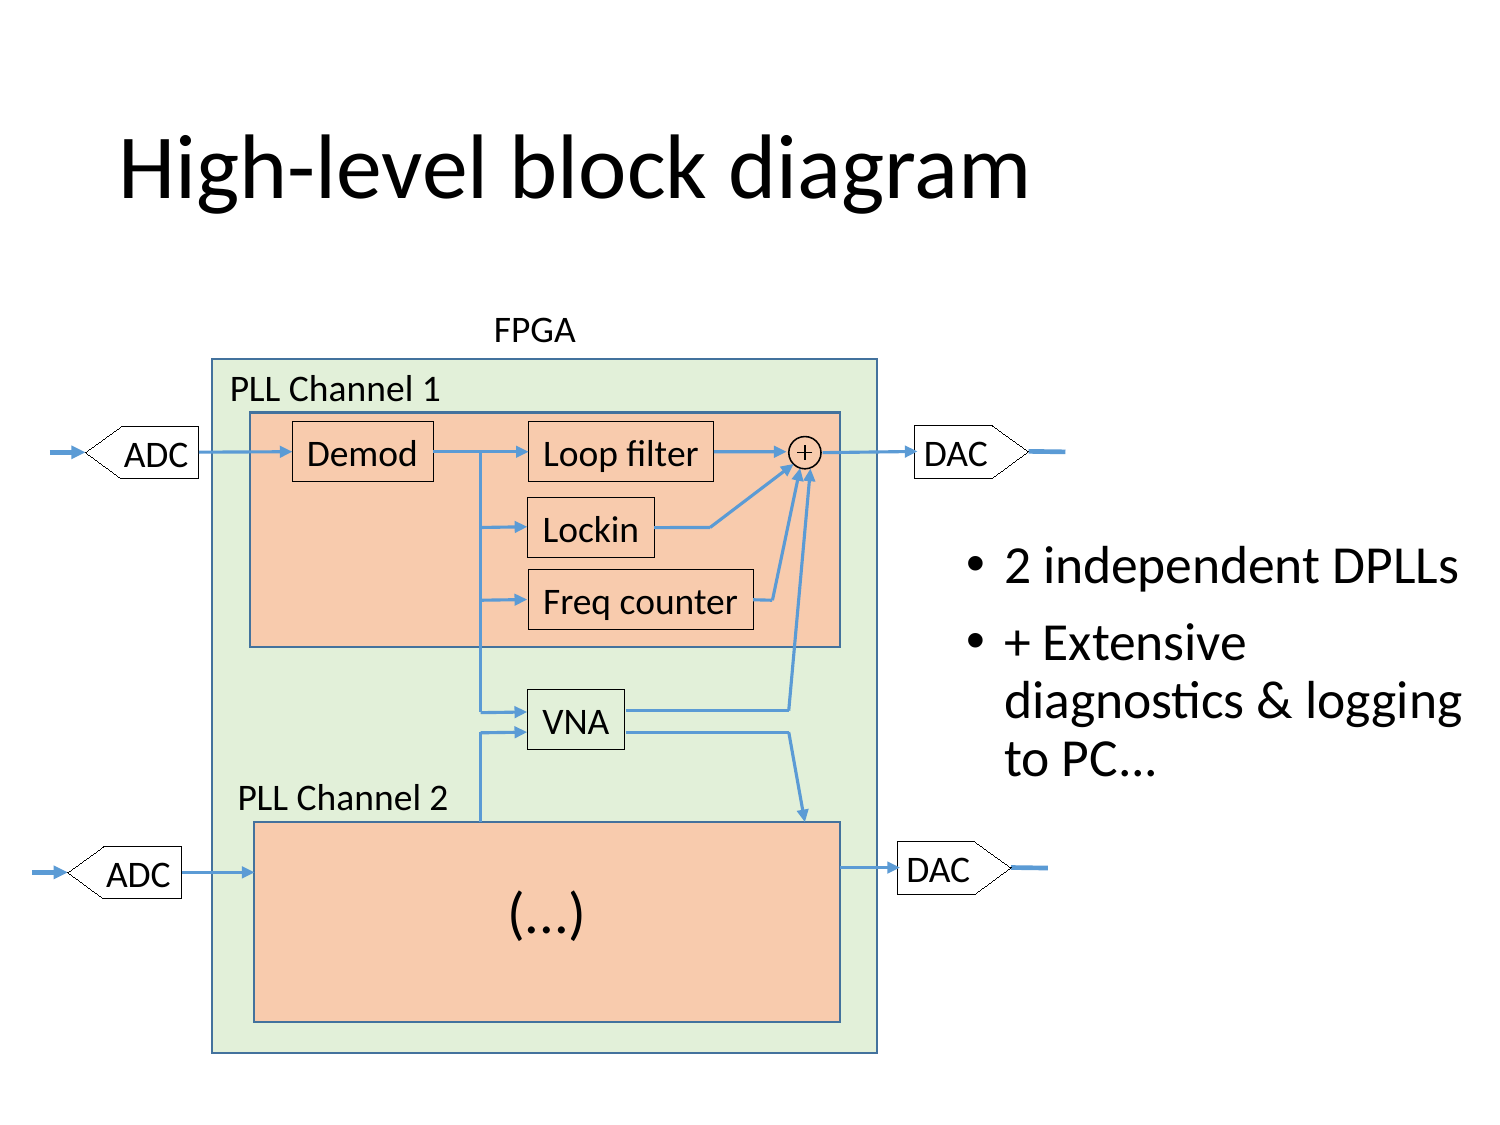

# High-level block diagram
FPGA
PLL Channel 1

DAC
Demod
Loop filter
ADC

Lockin
2 independent DPLLs
+ Extensive diagnostics & logging to PC...
Freq counter
VNA
PLL Channel 2

DAC
ADC
(...)